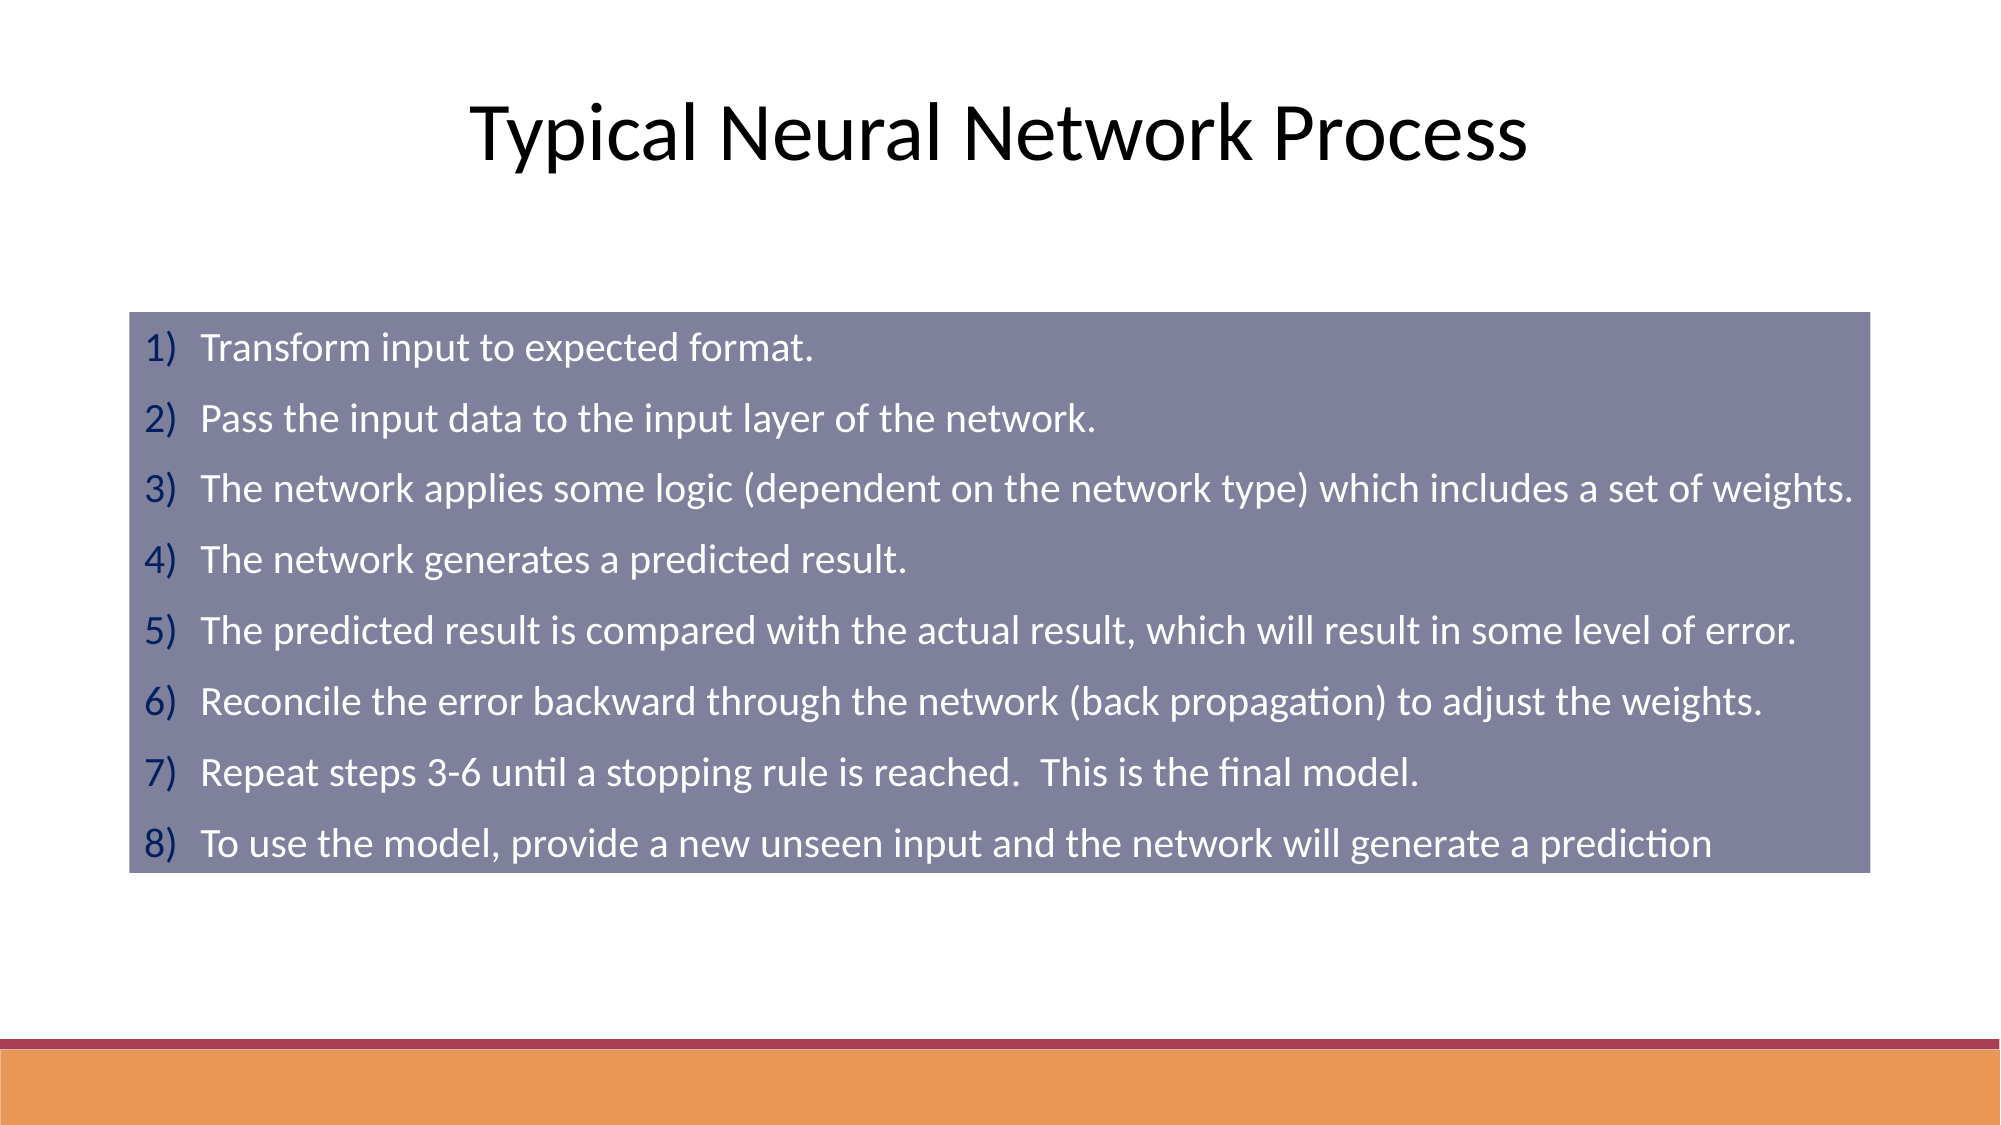

Typical Neural Network Process
Transform input to expected format.
Pass the input data to the input layer of the network.
The network applies some logic (dependent on the network type) which includes a set of weights.
The network generates a predicted result.
The predicted result is compared with the actual result, which will result in some level of error.
Reconcile the error backward through the network (back propagation) to adjust the weights.
Repeat steps 3-6 until a stopping rule is reached.  This is the final model.
To use the model, provide a new unseen input and the network will generate a prediction